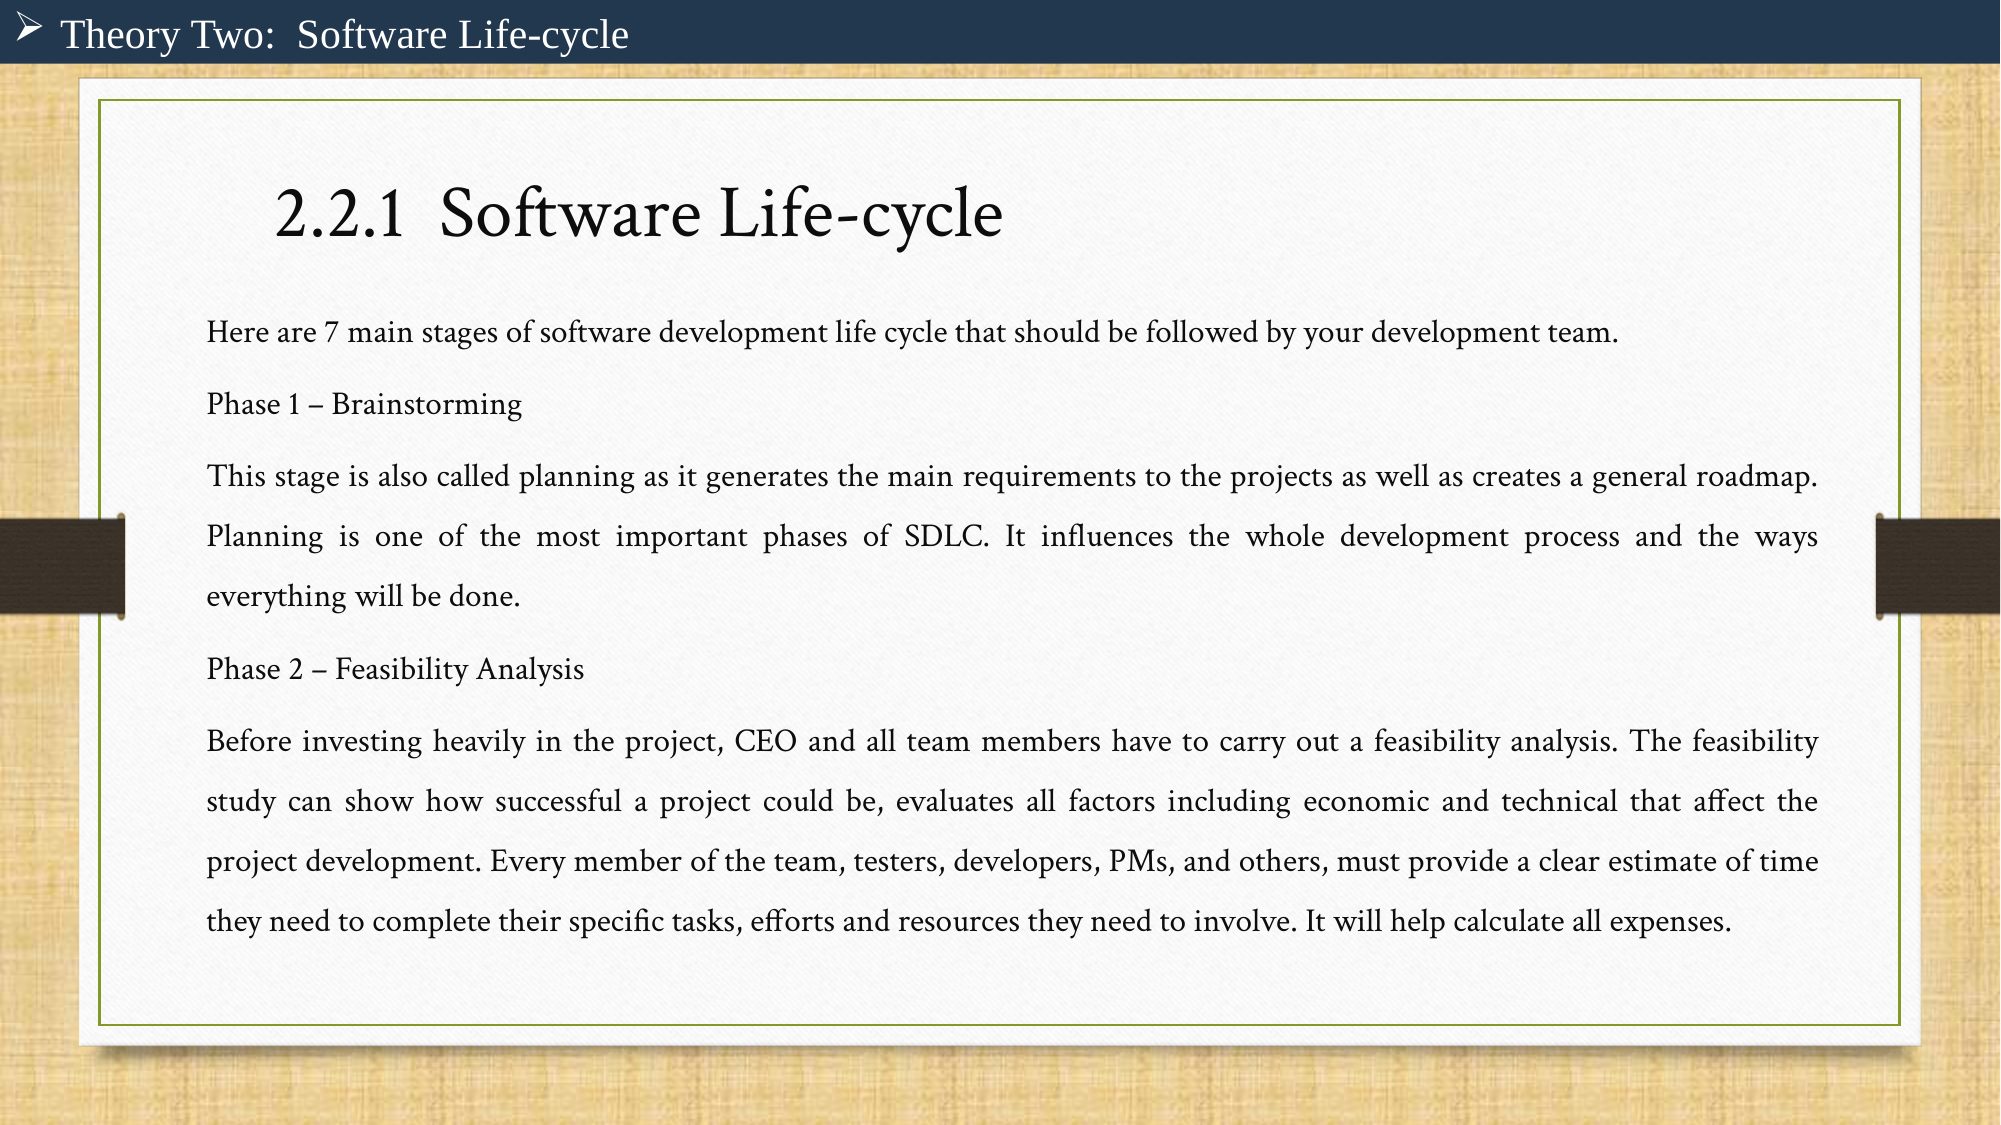

Theory Two:  Software Life-cycle
2.2.1  Software Life-cycle
Here are 7 main stages of software development life cycle that should be followed by your development team.
Phase 1 – Brainstorming
This stage is also called planning as it generates the main requirements to the projects as well as creates a general roadmap. Planning is one of the most important phases of SDLC. It influences the whole development process and the ways everything will be done.
Phase 2 – Feasibility Analysis
Before investing heavily in the project, CEO and all team members have to carry out a feasibility analysis. The feasibility study can show how successful a project could be, evaluates all factors including economic and technical that affect the project development. Every member of the team, testers, developers, PMs, and others, must provide a clear estimate of time they need to complete their specific tasks, efforts and resources they need to involve. It will help calculate all expenses.